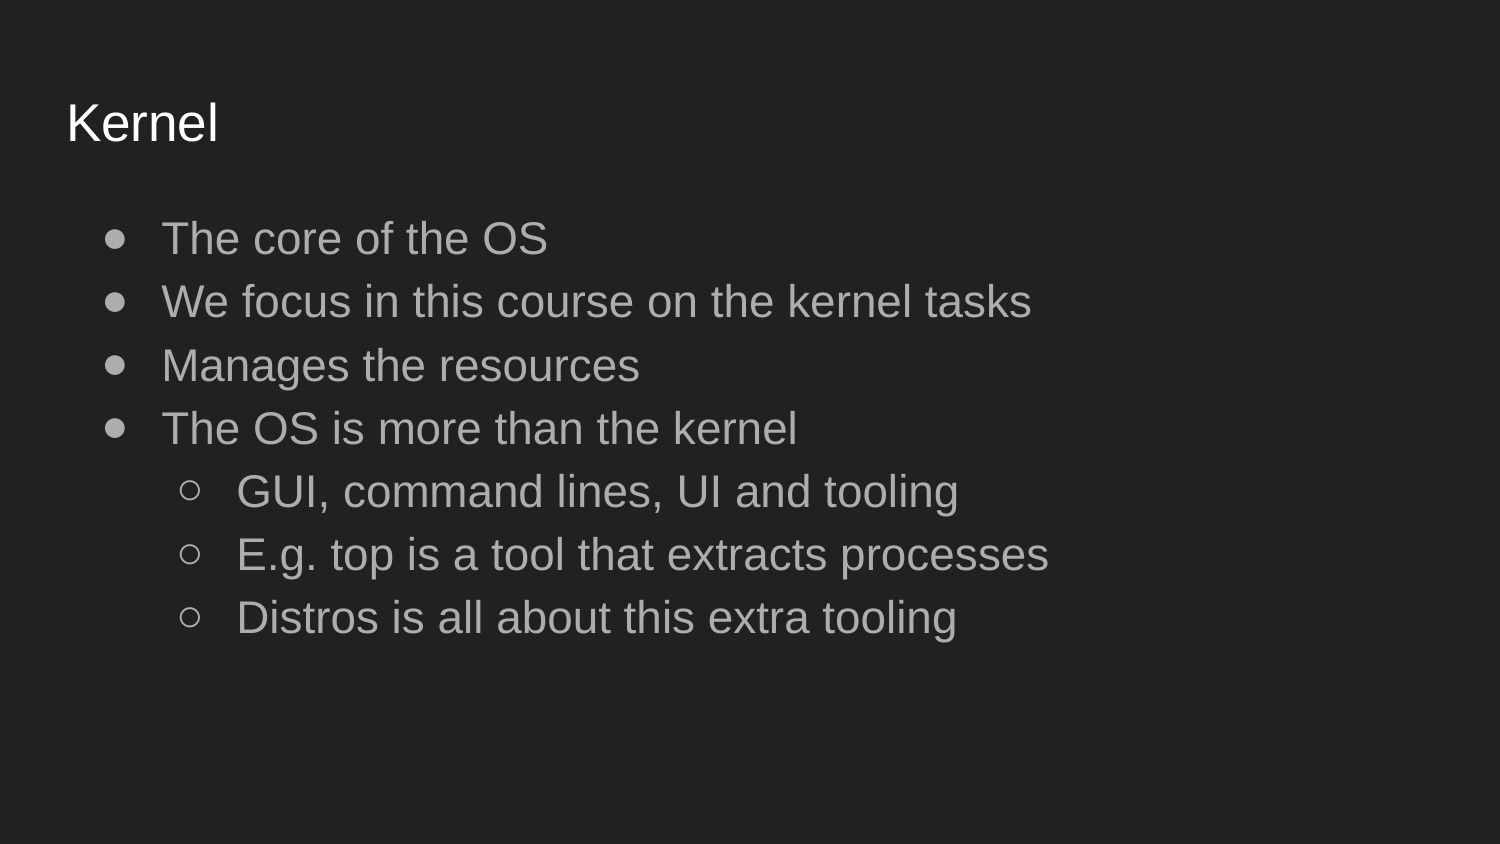

# Kernel
The core of the OS
We focus in this course on the kernel tasks
Manages the resources
The OS is more than the kernel
GUI, command lines, UI and tooling
E.g. top is a tool that extracts processes
Distros is all about this extra tooling